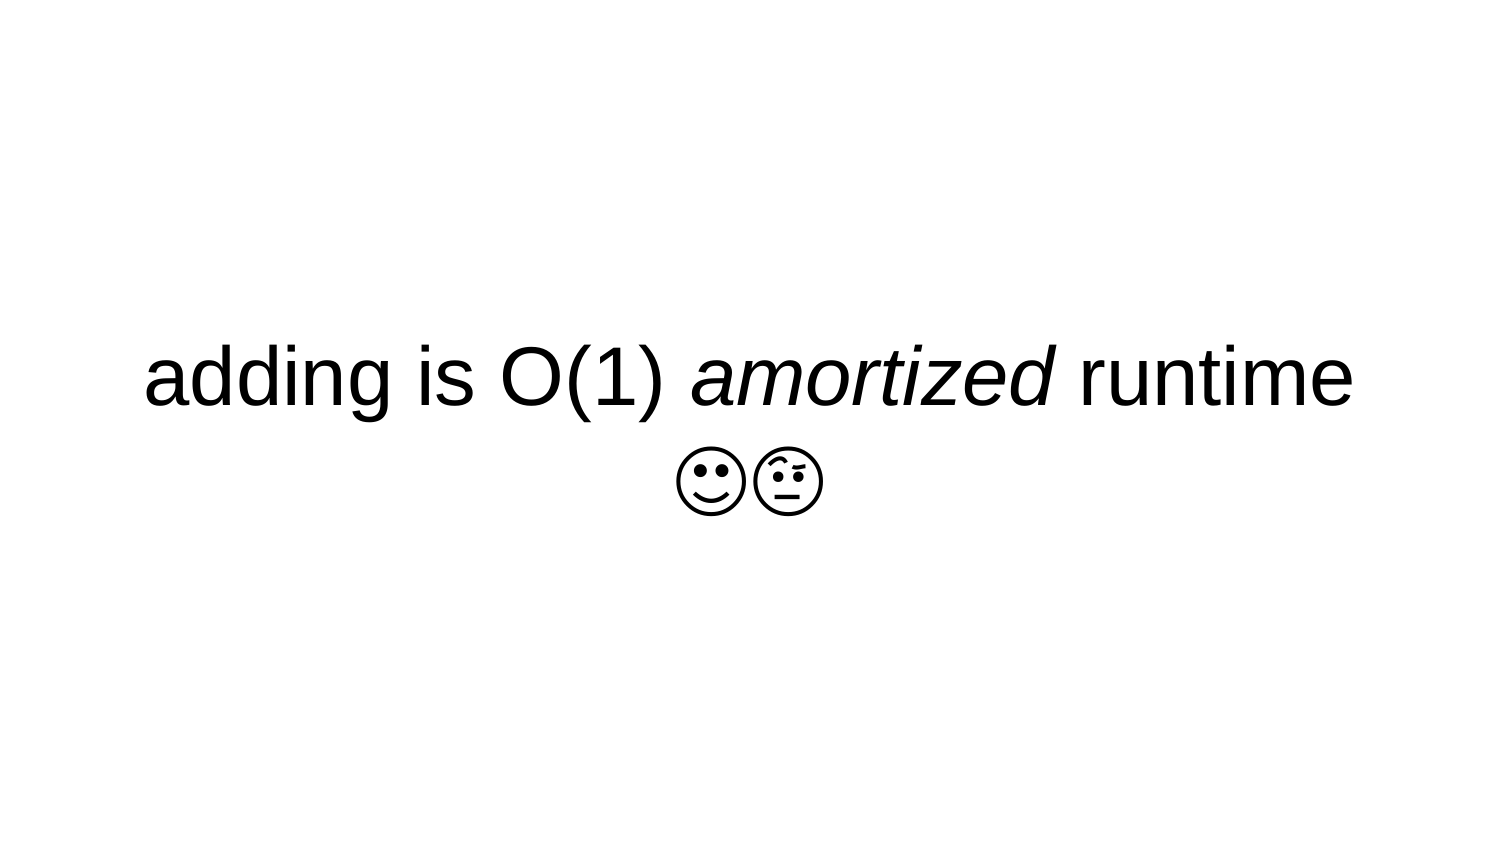

# adding is O(1) amortized runtime 🙂🤨